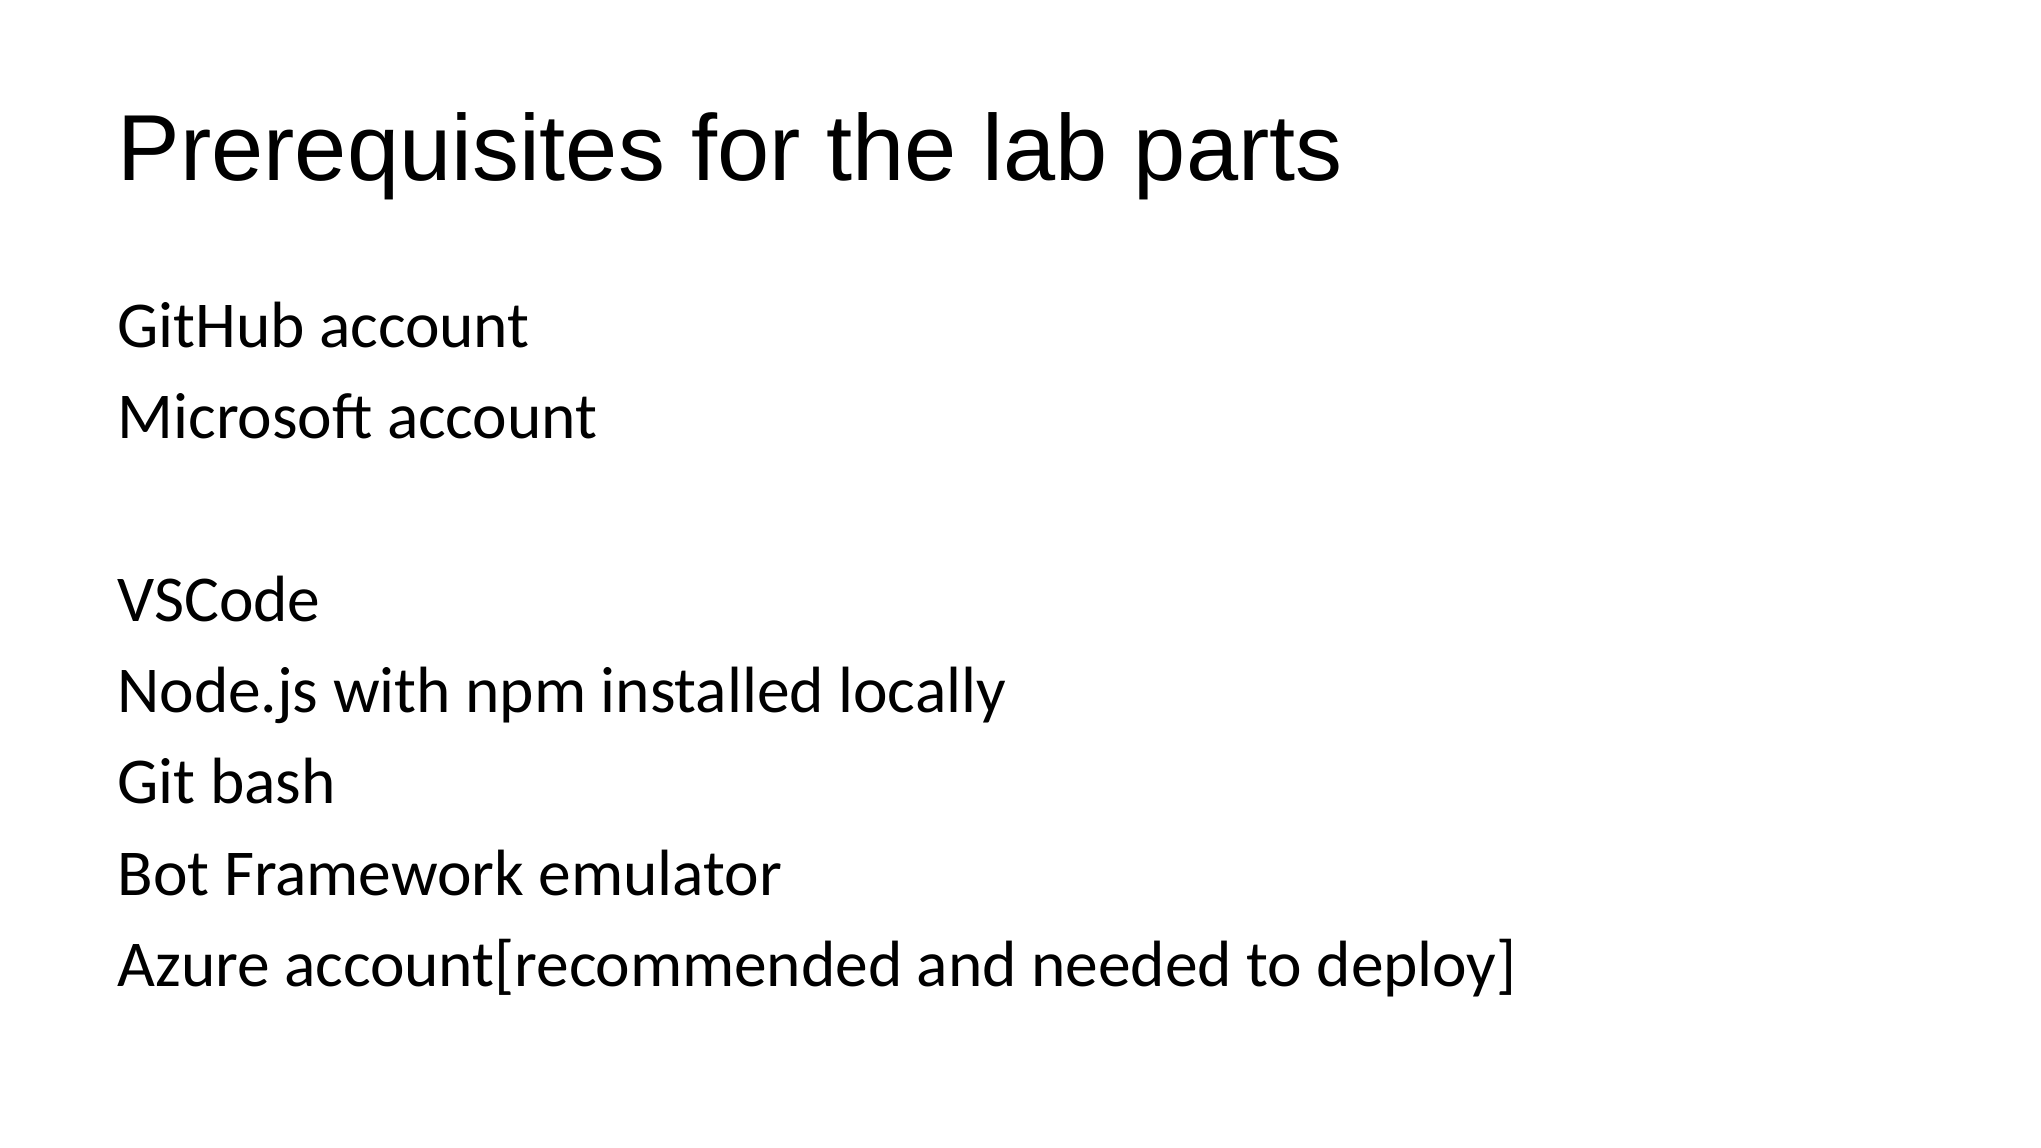

# Prerequisites for the lab parts
GitHub account
Microsoft account

VSCode
Node.js with npm installed locally
Git bash
Bot Framework emulator
Azure account[recommended and needed to deploy]